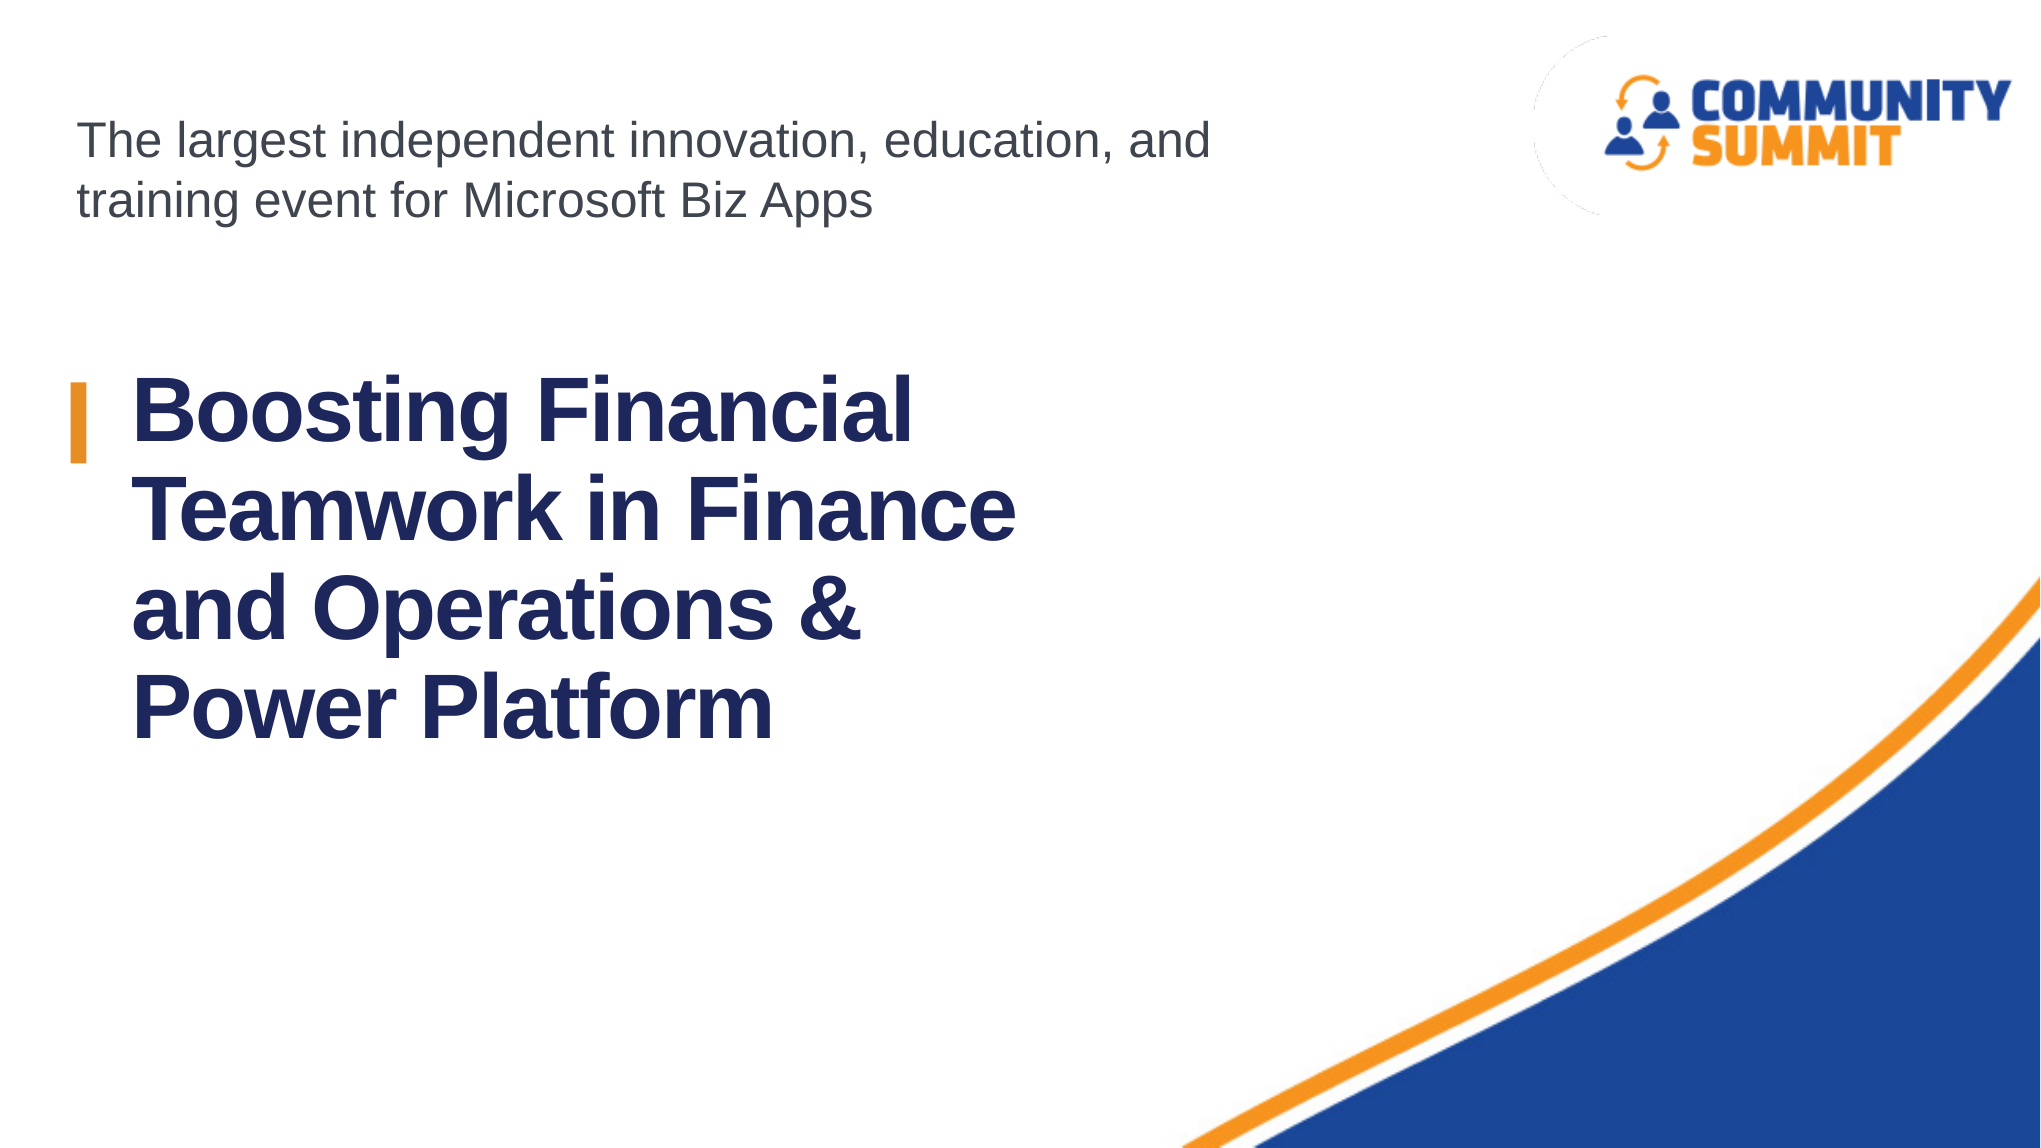

# Boosting Financial Teamwork in Finance and Operations & Power Platform